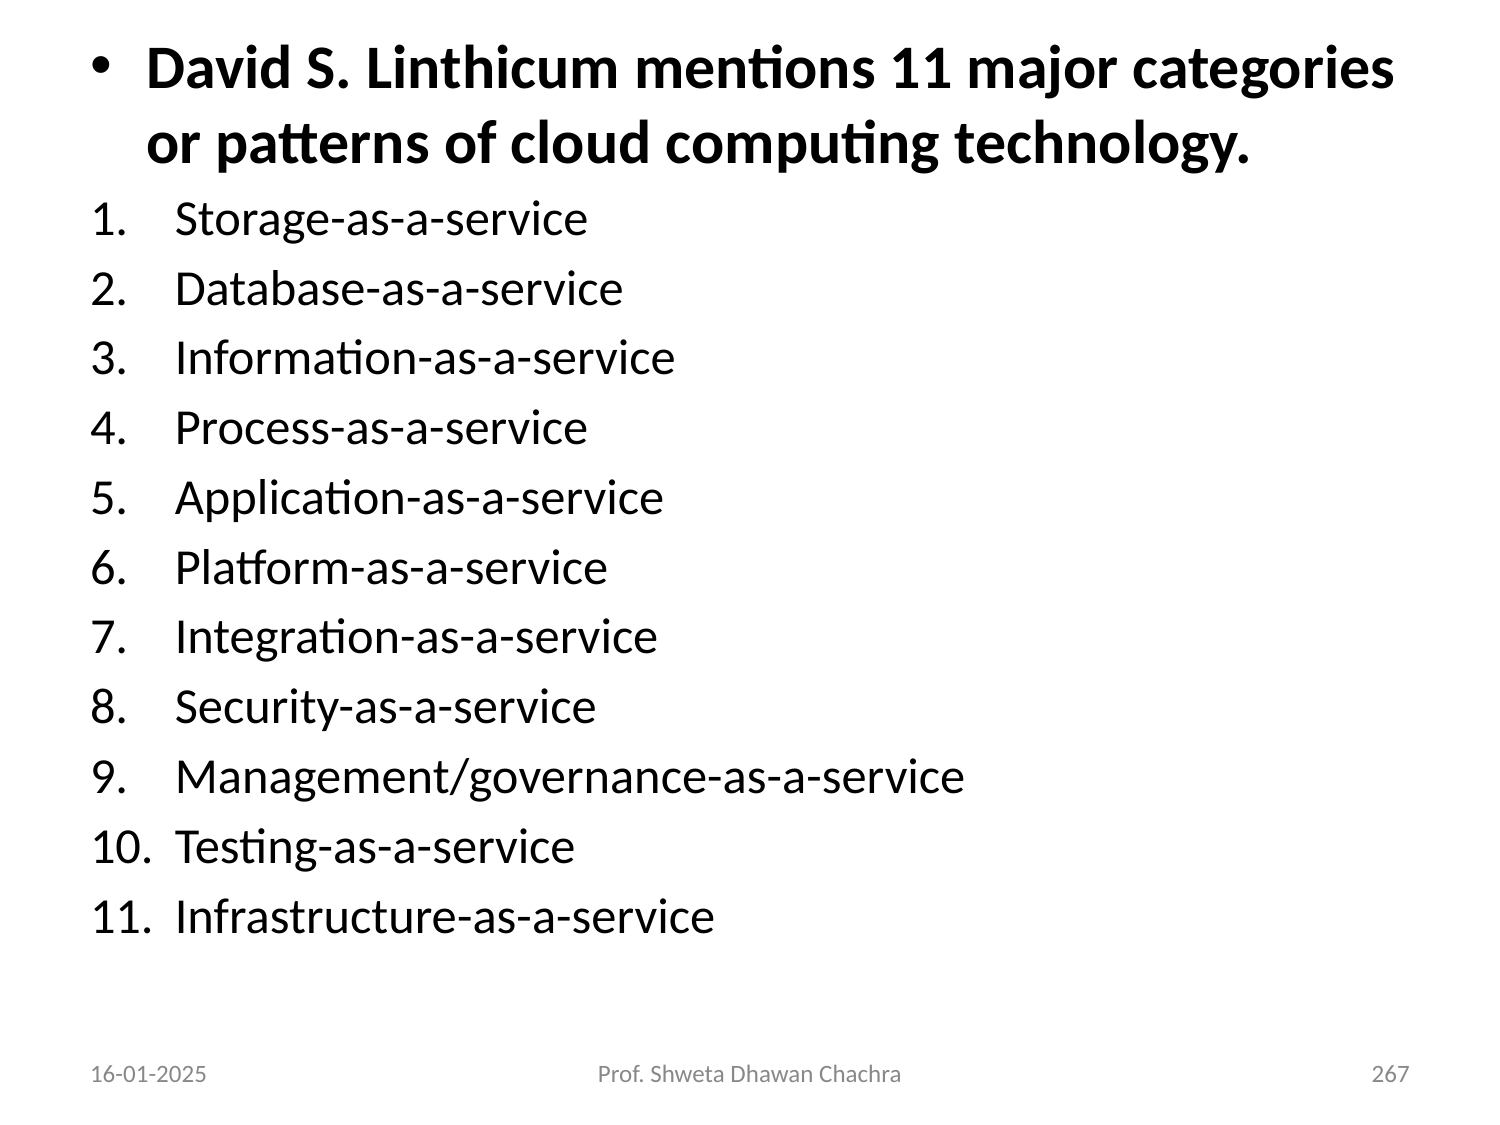

David S. Linthicum mentions 11 major categories or patterns of cloud computing technology.
Storage-as-a-service
Database-as-a-service
Information-as-a-service
Process-as-a-service
Application-as-a-service
Platform-as-a-service
Integration-as-a-service
Security-as-a-service
Management/governance-as-a-service
Testing-as-a-service
Infrastructure-as-a-service

16-01-2025
Prof. Shweta Dhawan Chachra
267